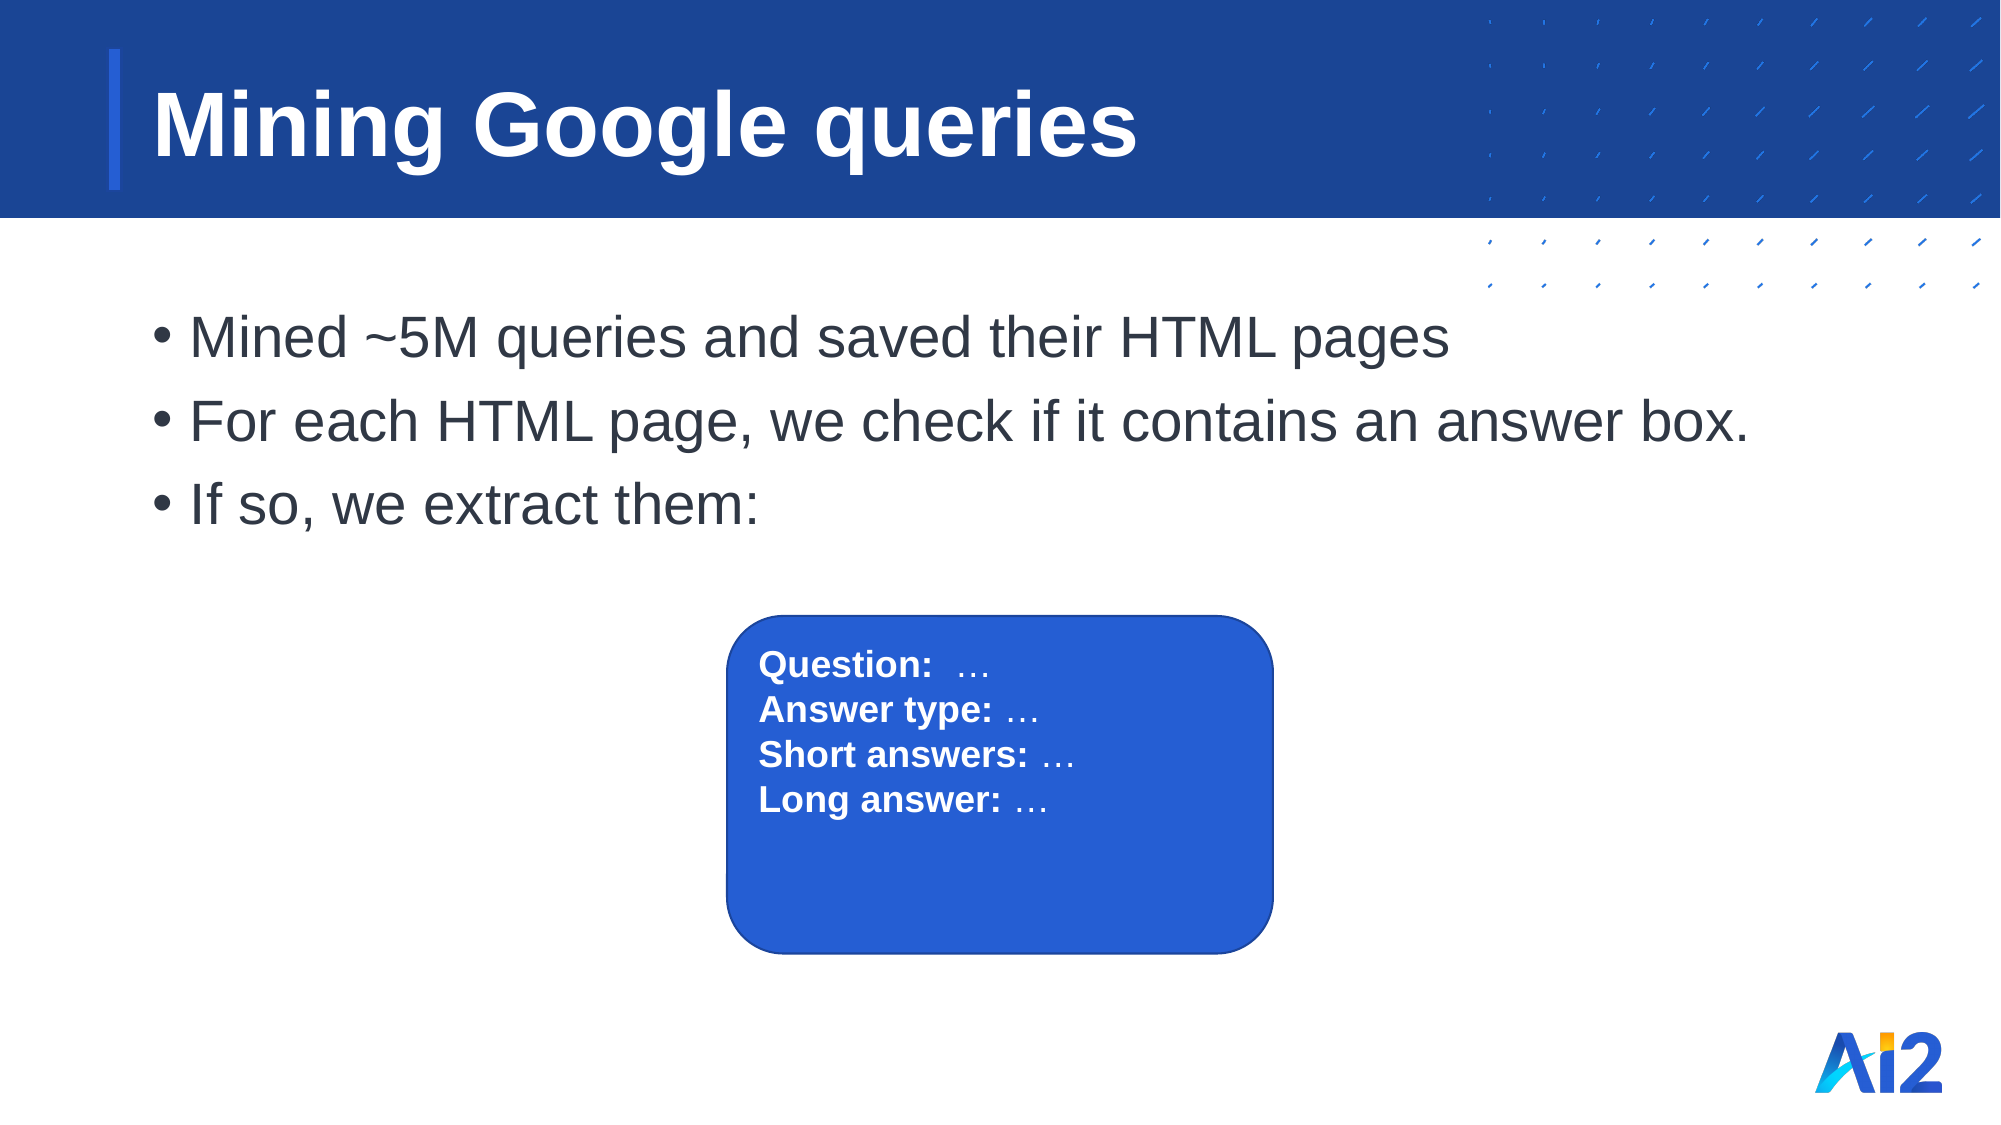

# Mining Google queries
Mined ~5M queries and saved their HTML pages
For each HTML page, we check if it contains an answer box.
If so, we extract them:

Question:  …
Answer type: …
Short answers: …
Long answer: …